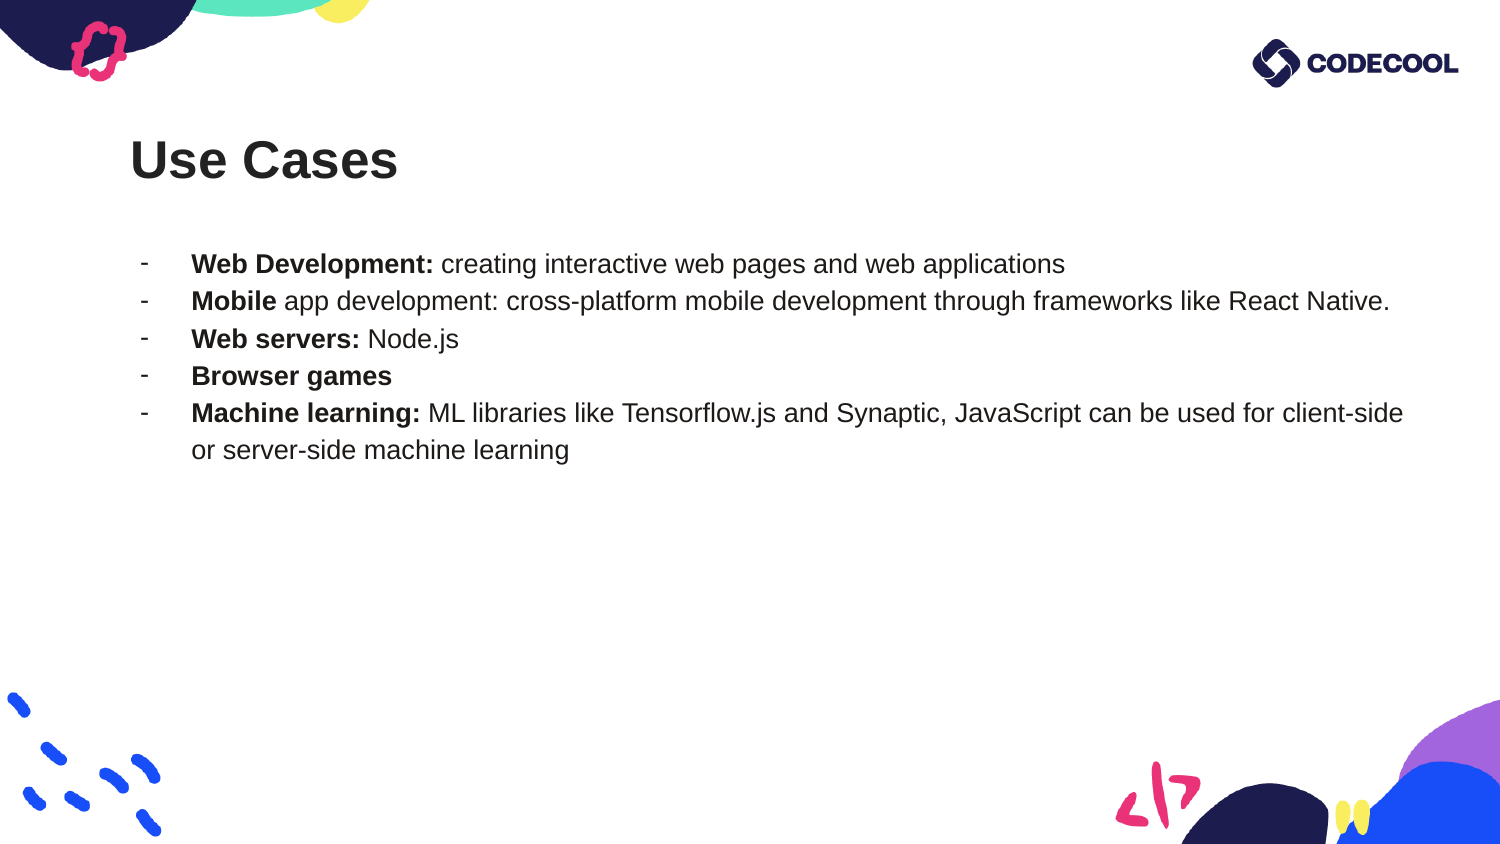

# Use Cases
Web Development: creating interactive web pages and web applications
Mobile app development: cross-platform mobile development through frameworks like React Native.
Web servers: Node.js
Browser games
Machine learning: ML libraries like Tensorflow.js and Synaptic, JavaScript can be used for client-side or server-side machine learning